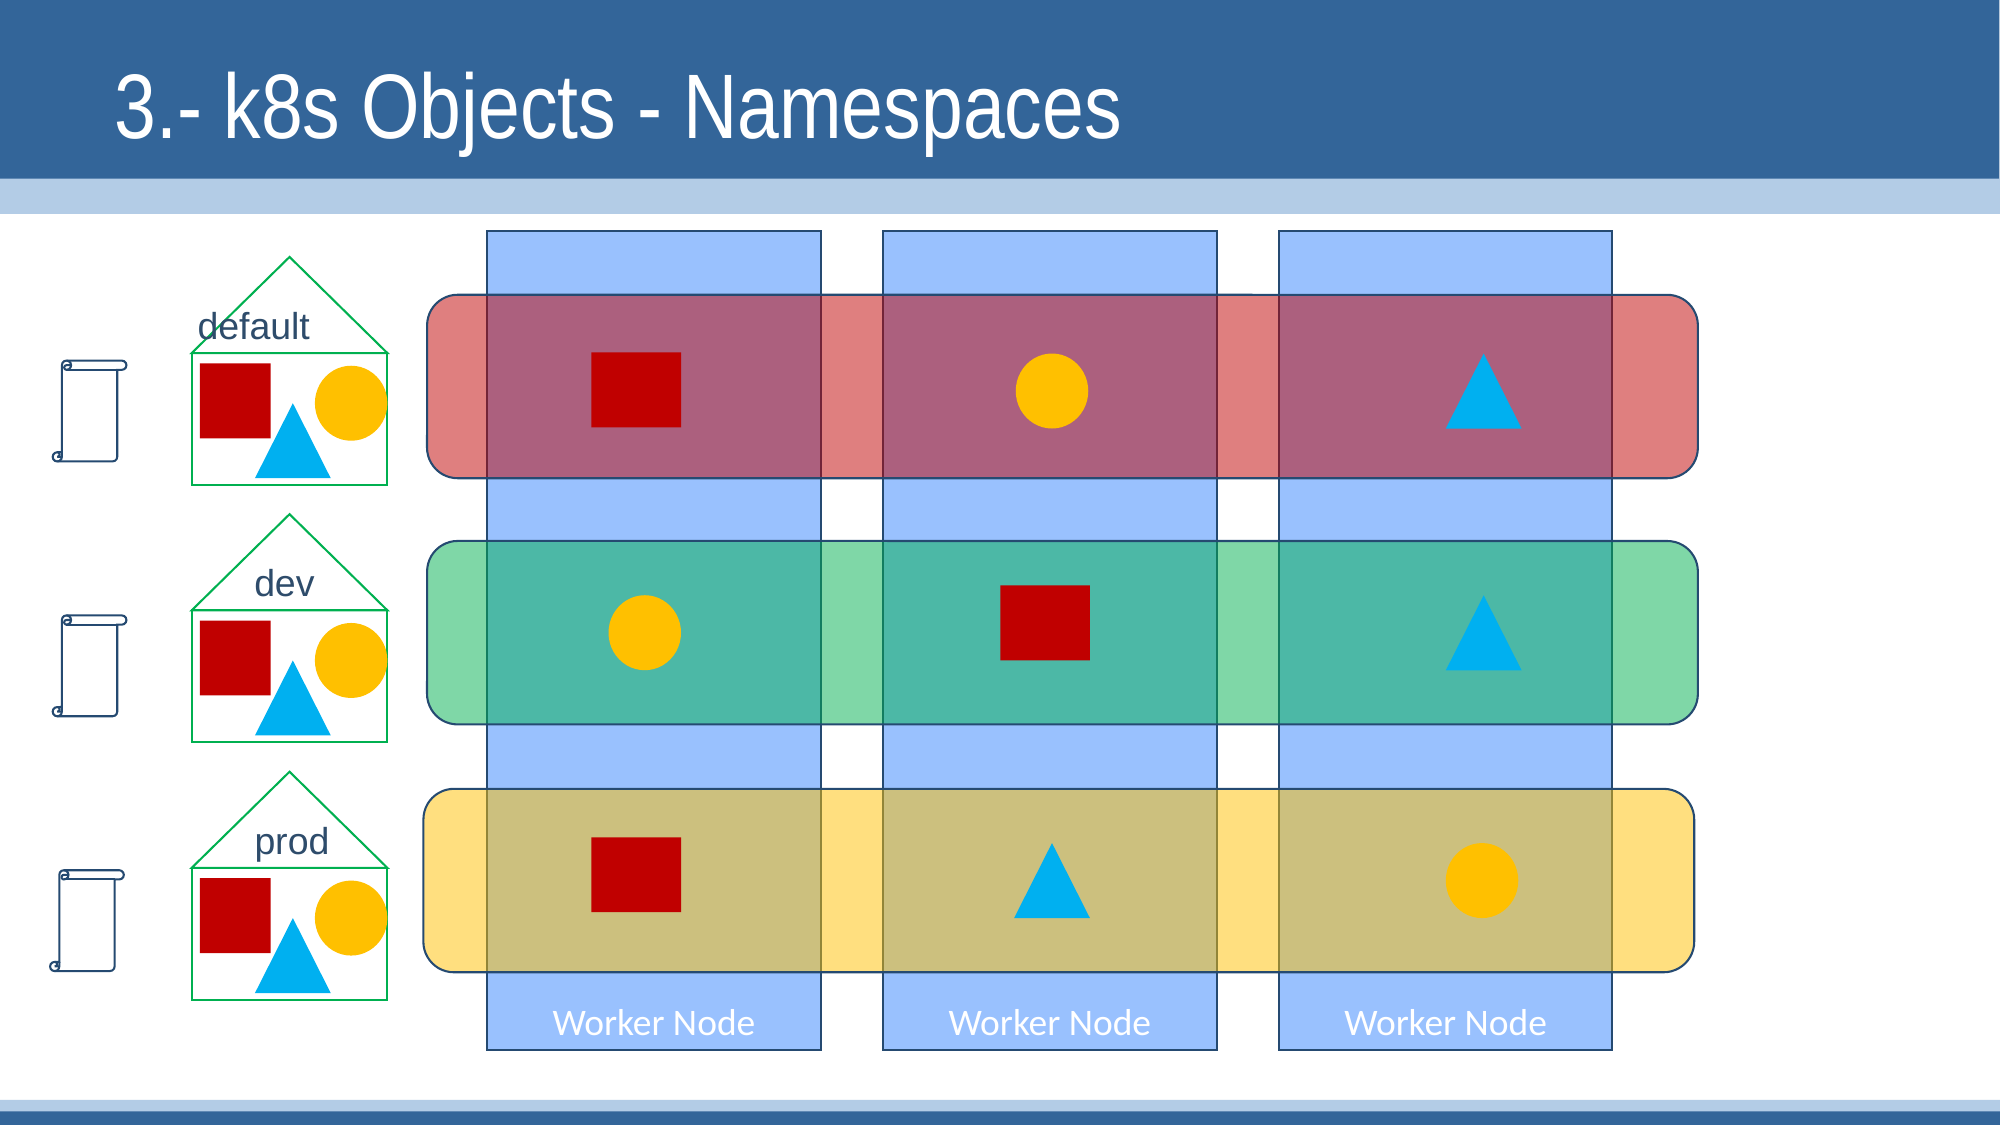

# 3.- k8s Objects - Namespaces
Worker Node
Worker Node
Worker Node

default

  dev

  prod